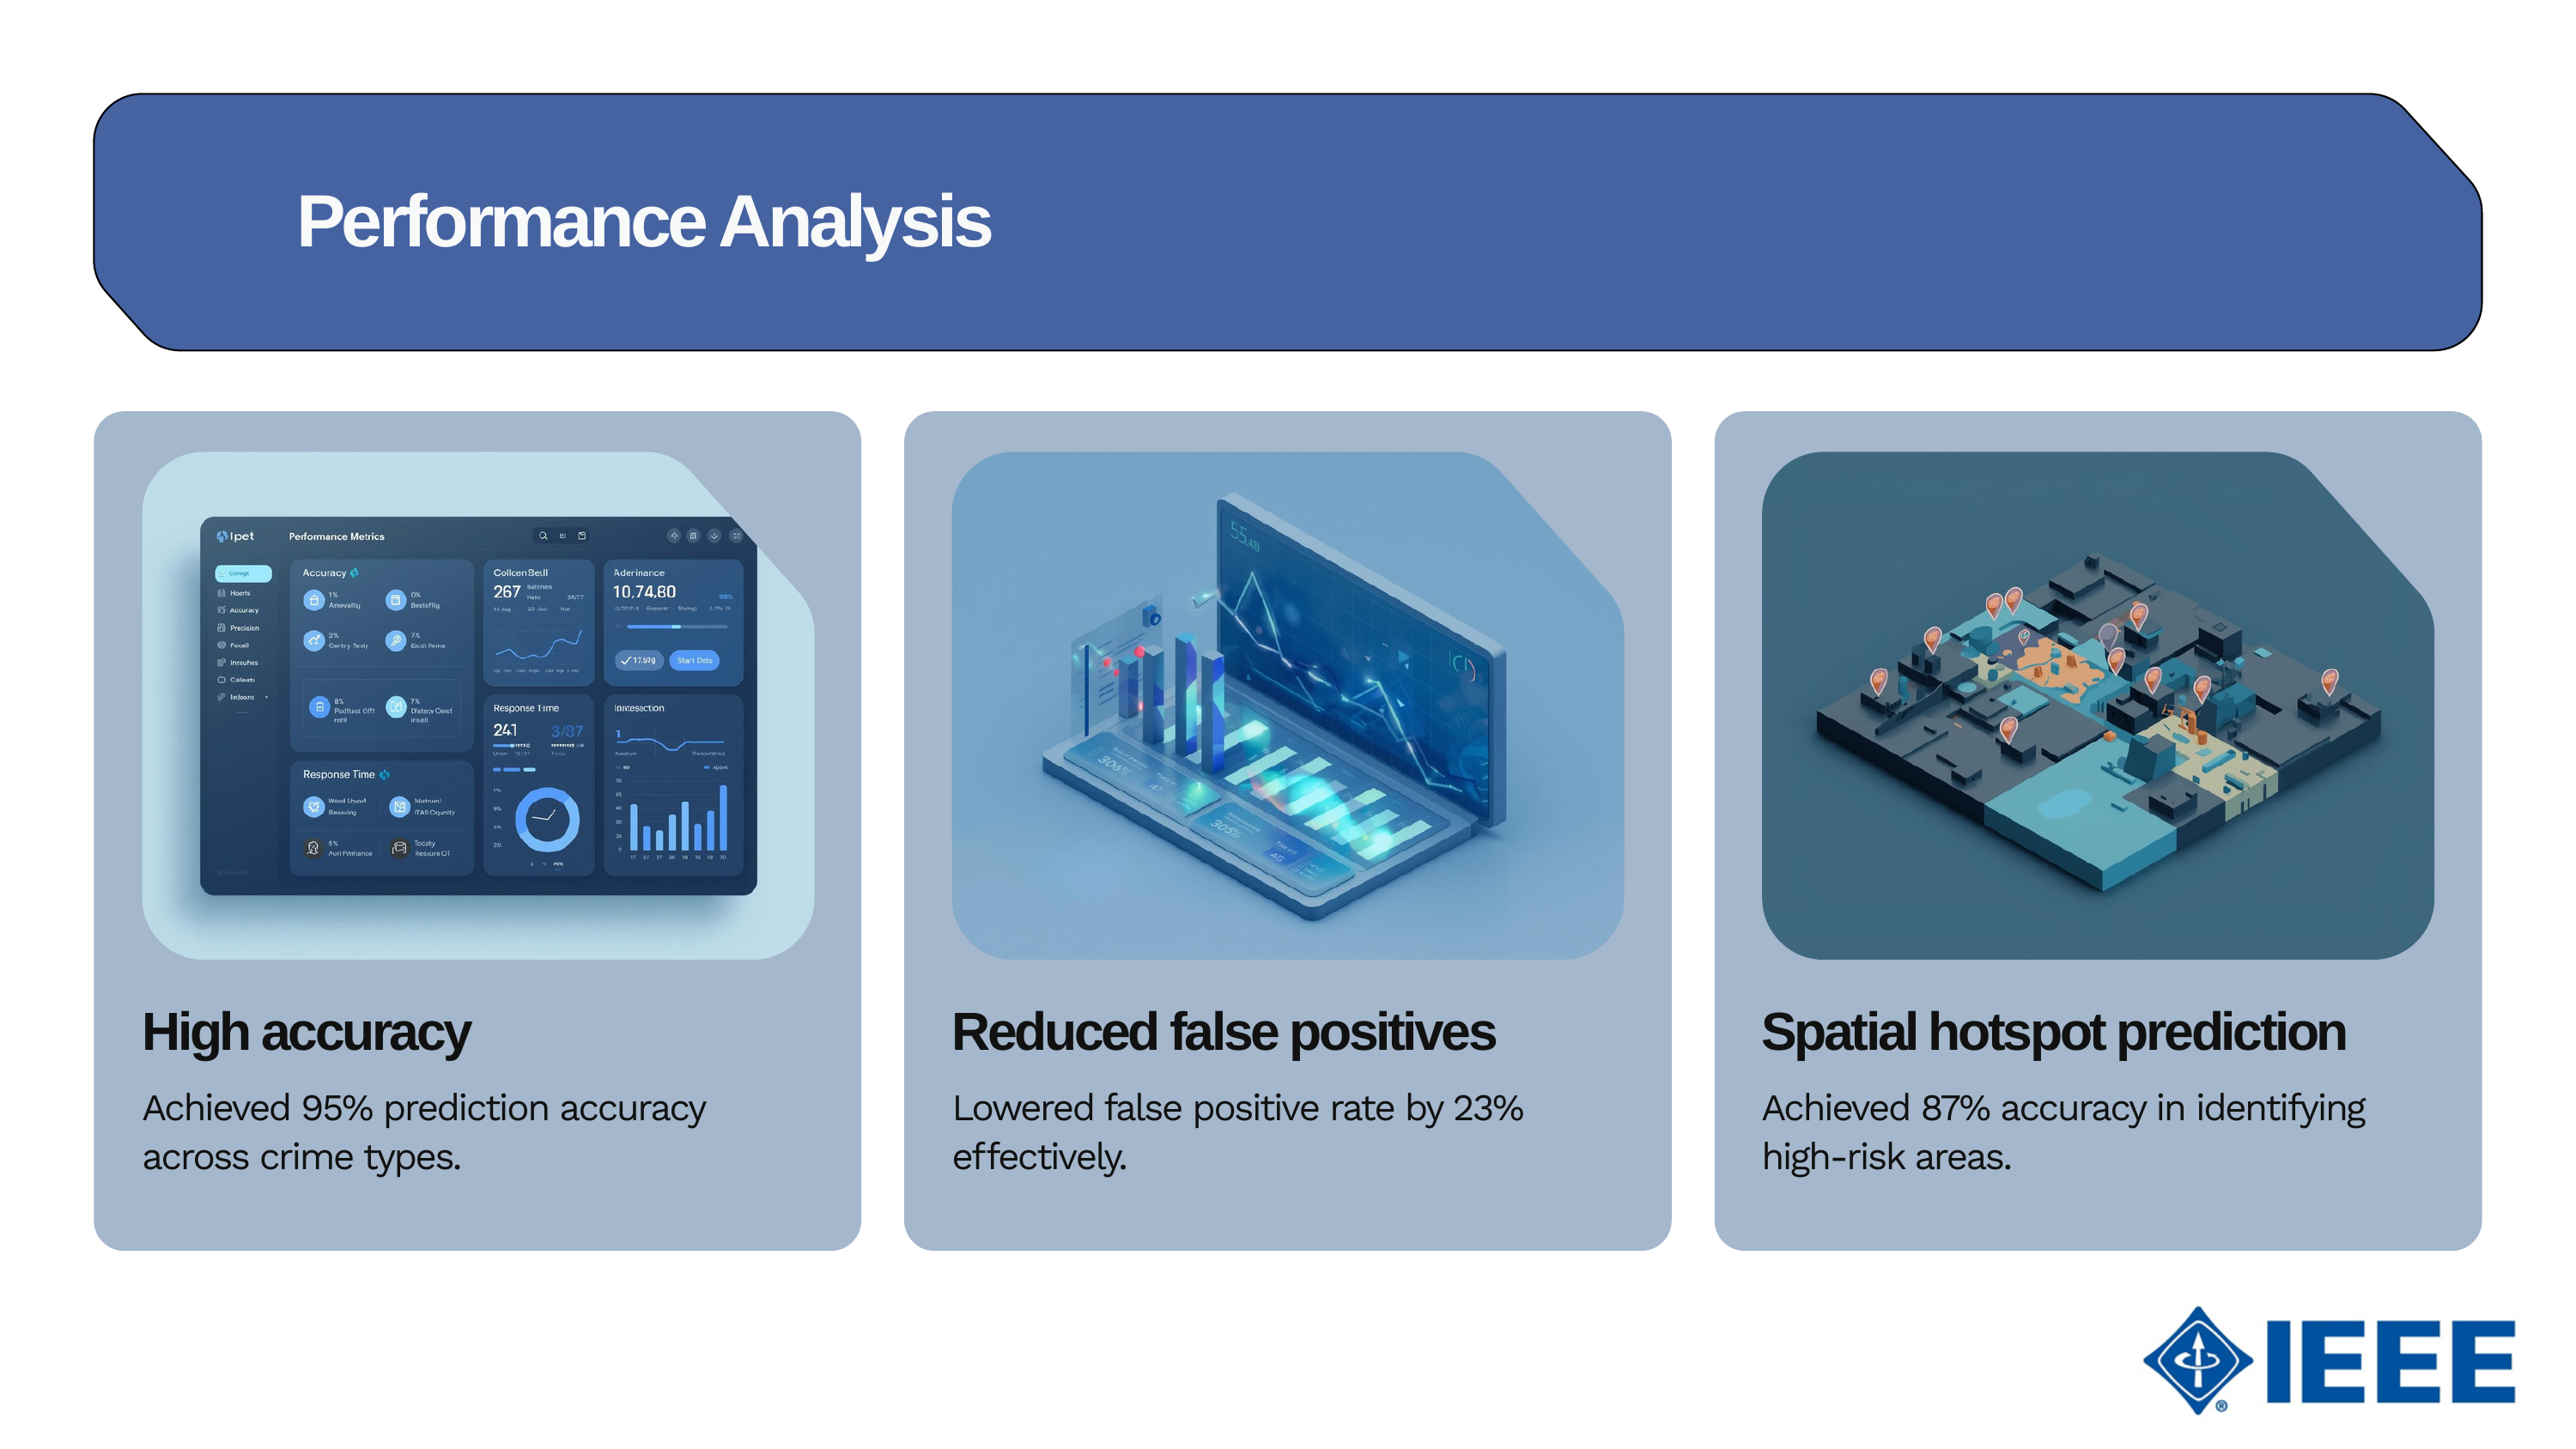

Performance Analysis

High accuracy
Achieved 95% prediction accuracy across crime types.
Reduced false positives
Lowered false positive rate by 23% effectively.
Spatial hotspot prediction
Achieved 87% accuracy in identifying high-risk areas.